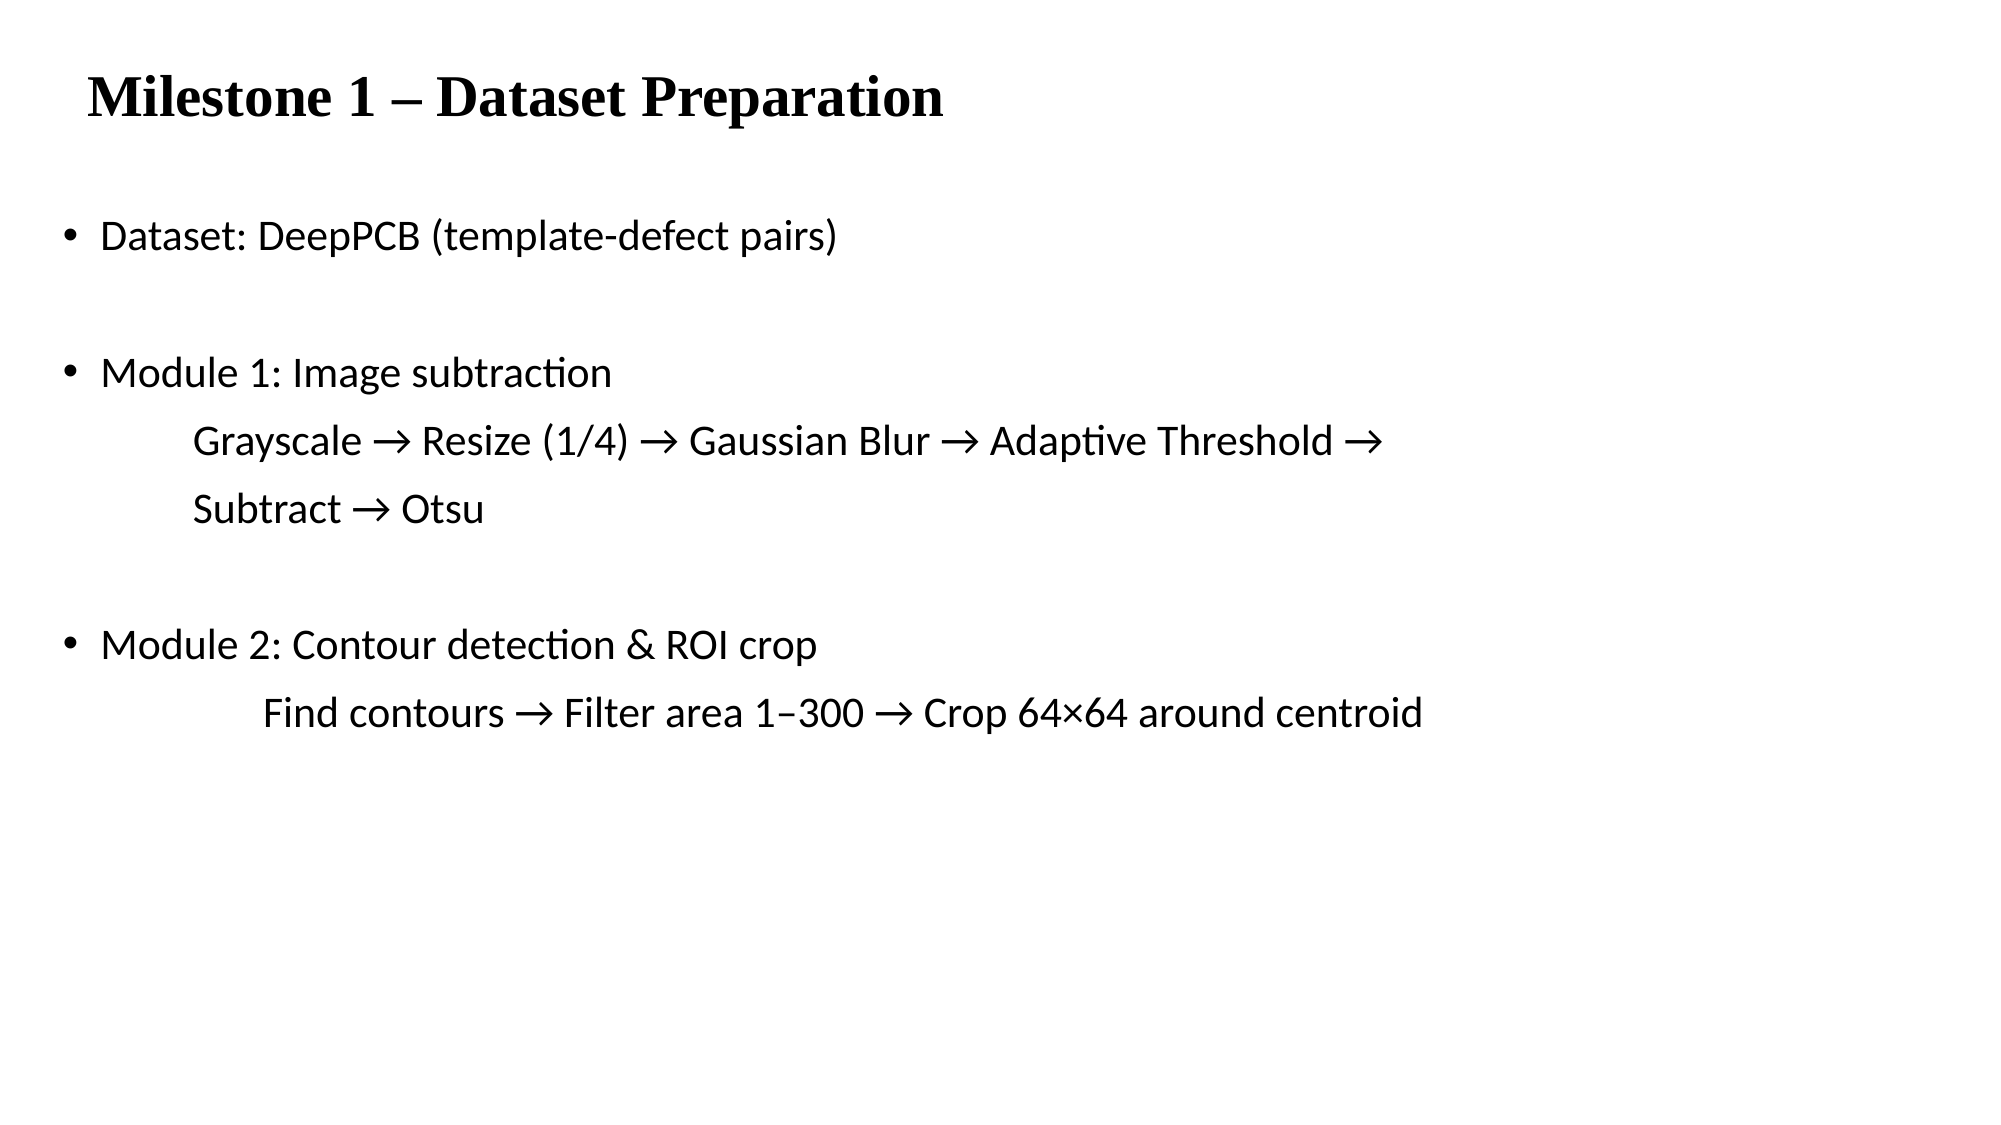

# Milestone 1 – Dataset Preparation
Dataset: DeepPCB (template-defect pairs)

Module 1: Image subtraction
             Grayscale → Resize (1/4) → Gaussian Blur → Adaptive Threshold →
             Subtract → Otsu

Module 2: Contour detection & ROI crop
                    Find contours → Filter area 1–300 → Crop 64×64 around centroid